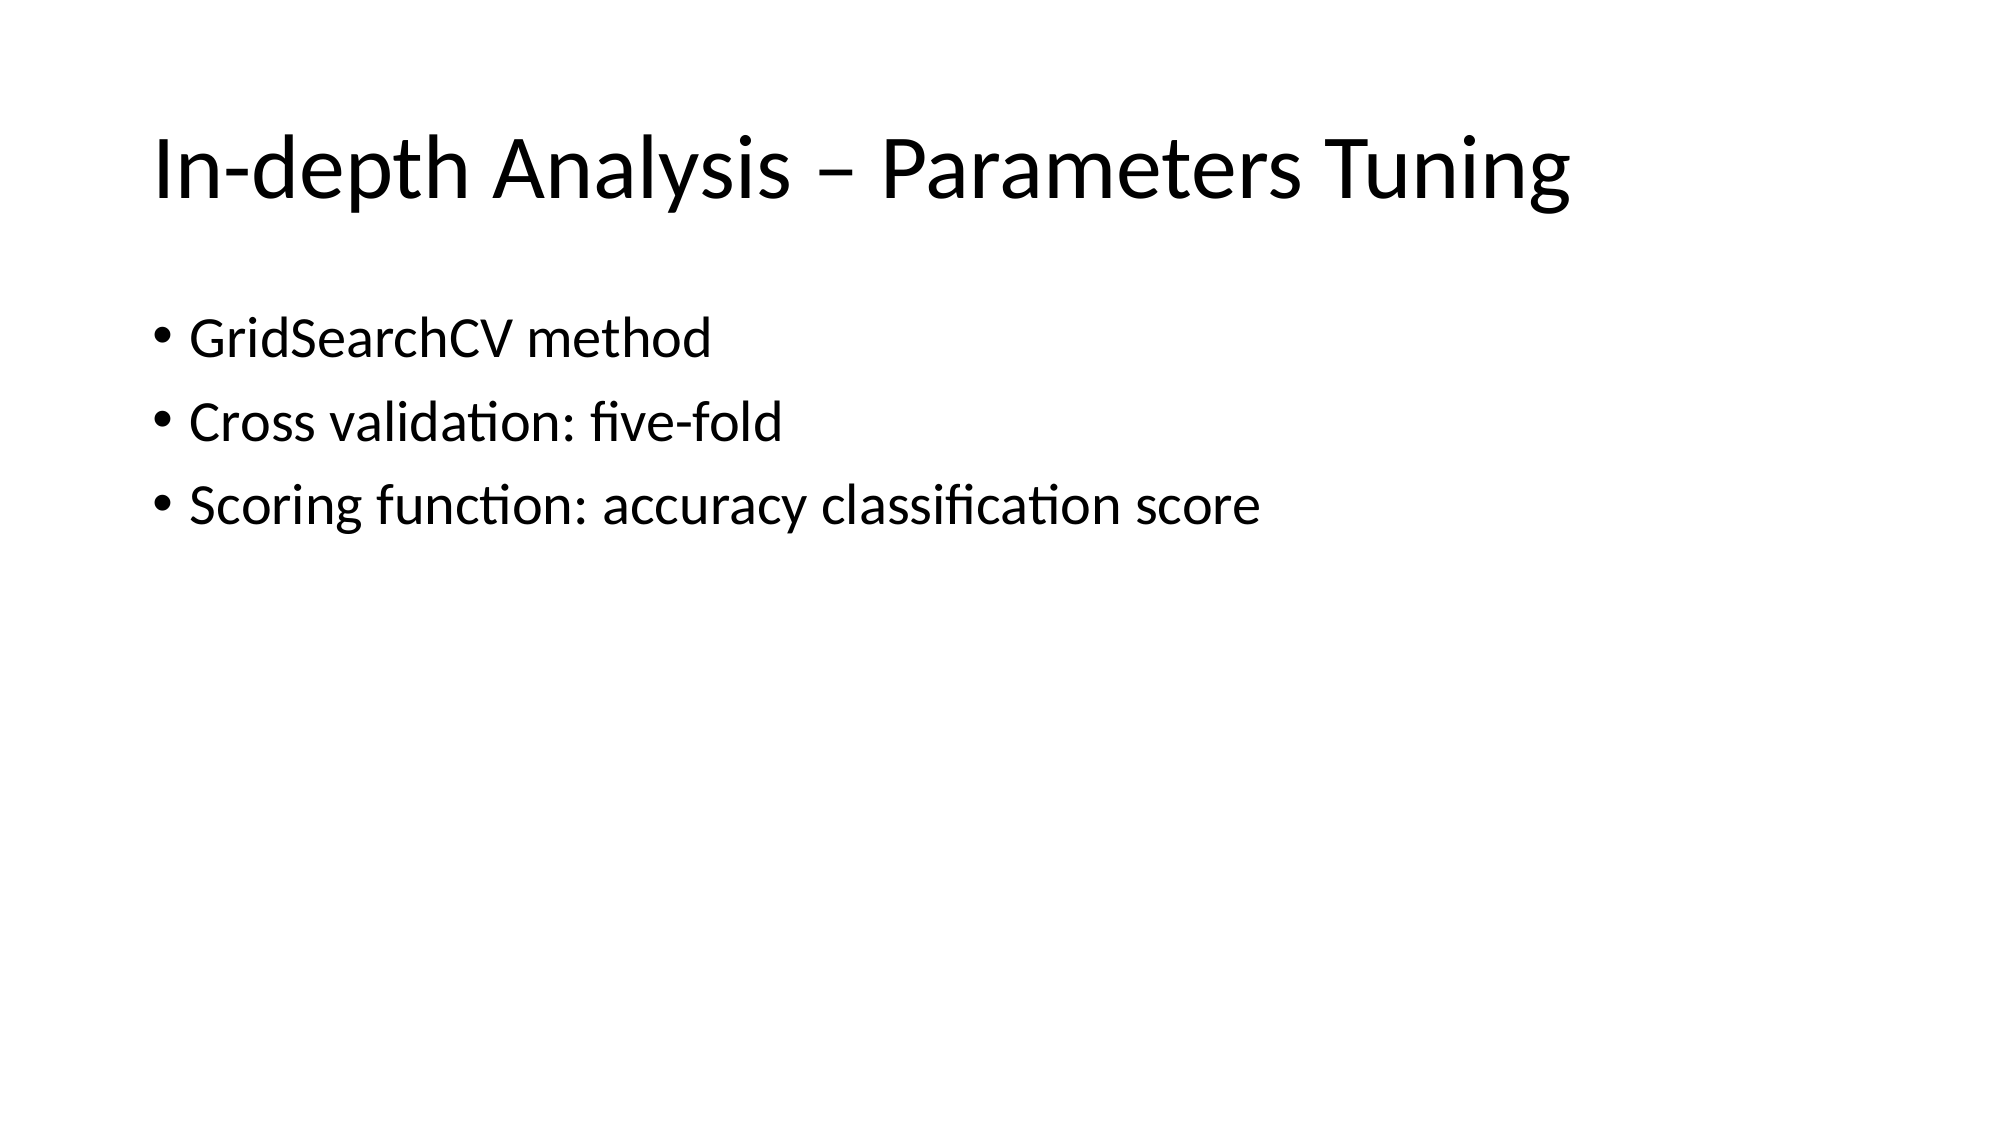

# In-depth Analysis – Parameters Tuning
GridSearchCV method
Cross validation: five-fold
Scoring function: accuracy classification score